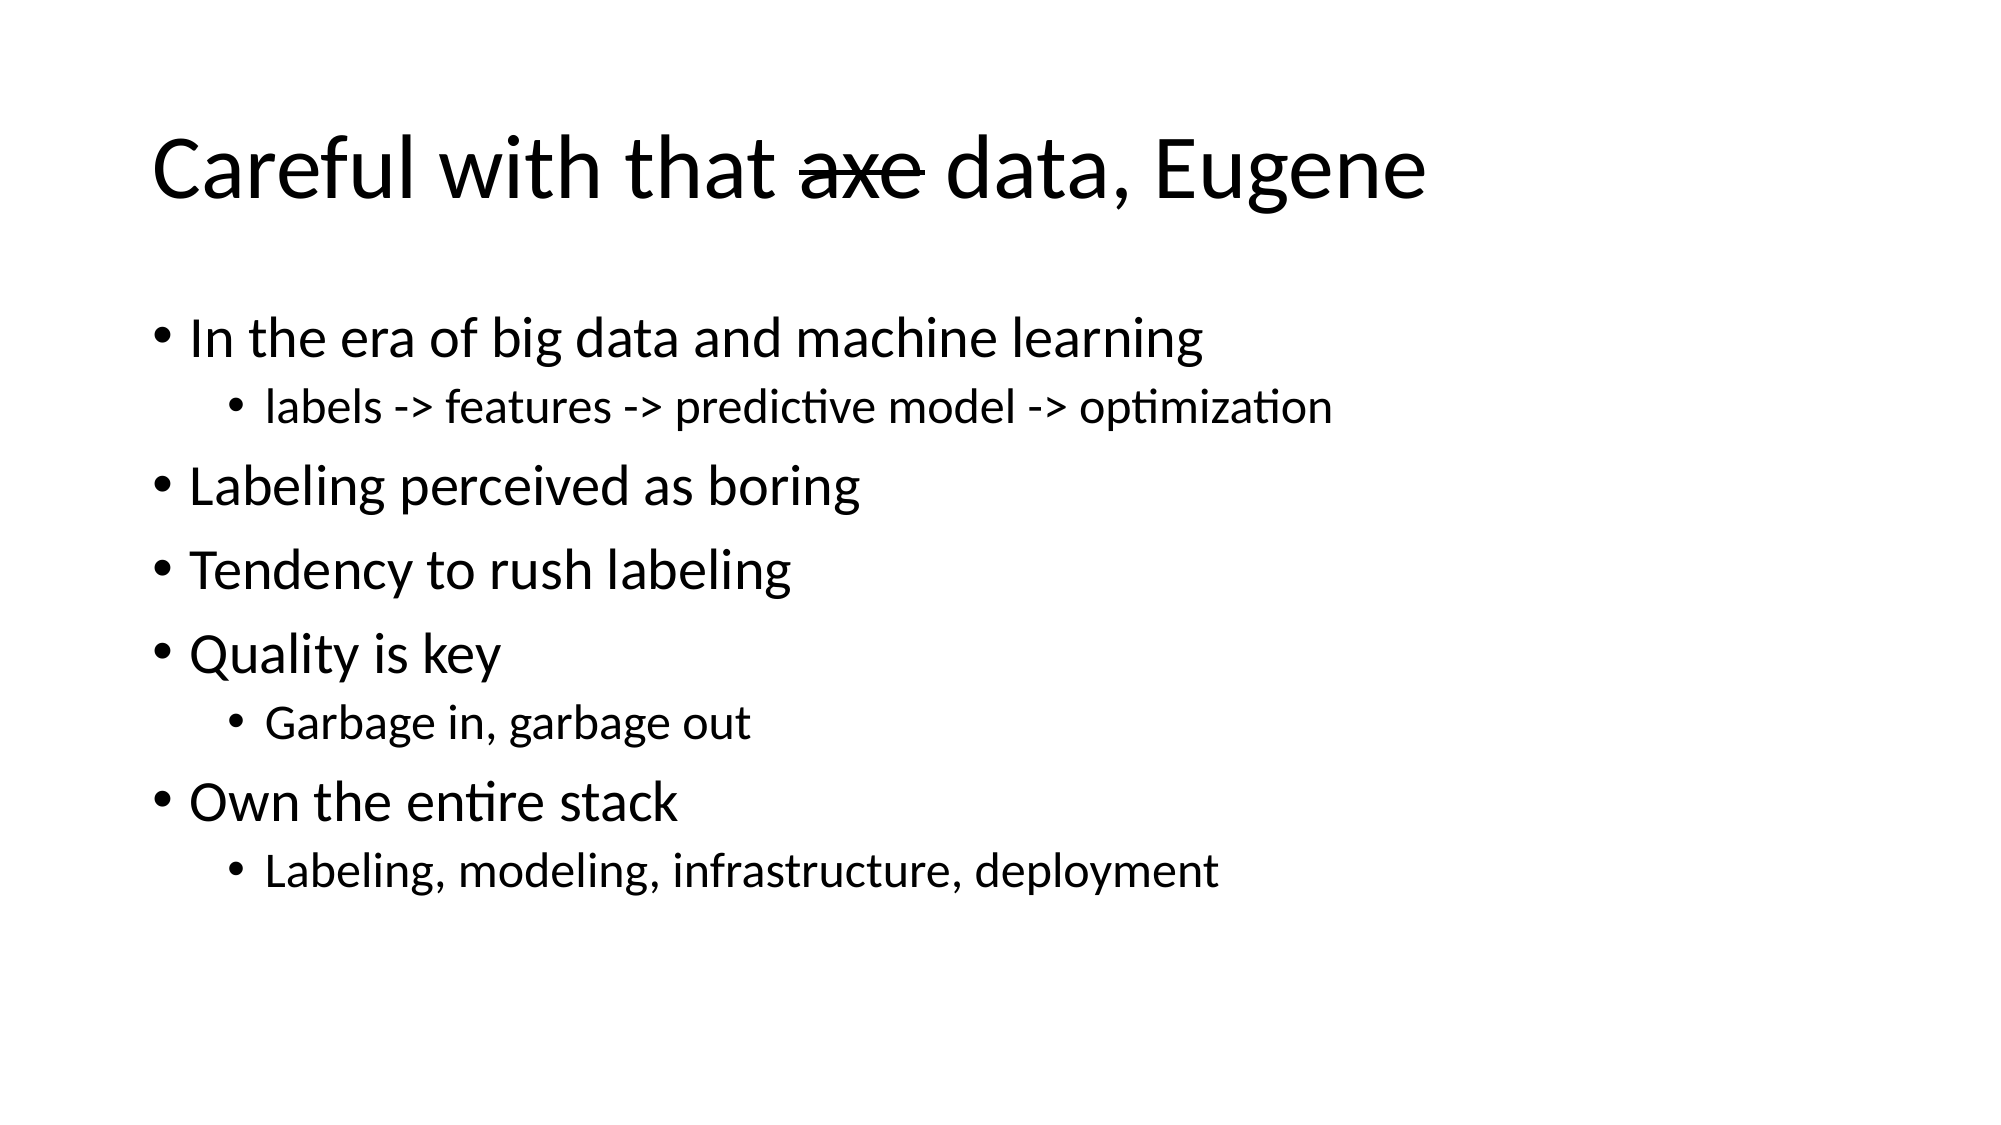

# Careful with that axe data, Eugene
In the era of big data and machine learning
labels -> features -> predictive model -> optimization
Labeling perceived as boring
Tendency to rush labeling
Quality is key
Garbage in, garbage out
Own the entire stack
Labeling, modeling, infrastructure, deployment